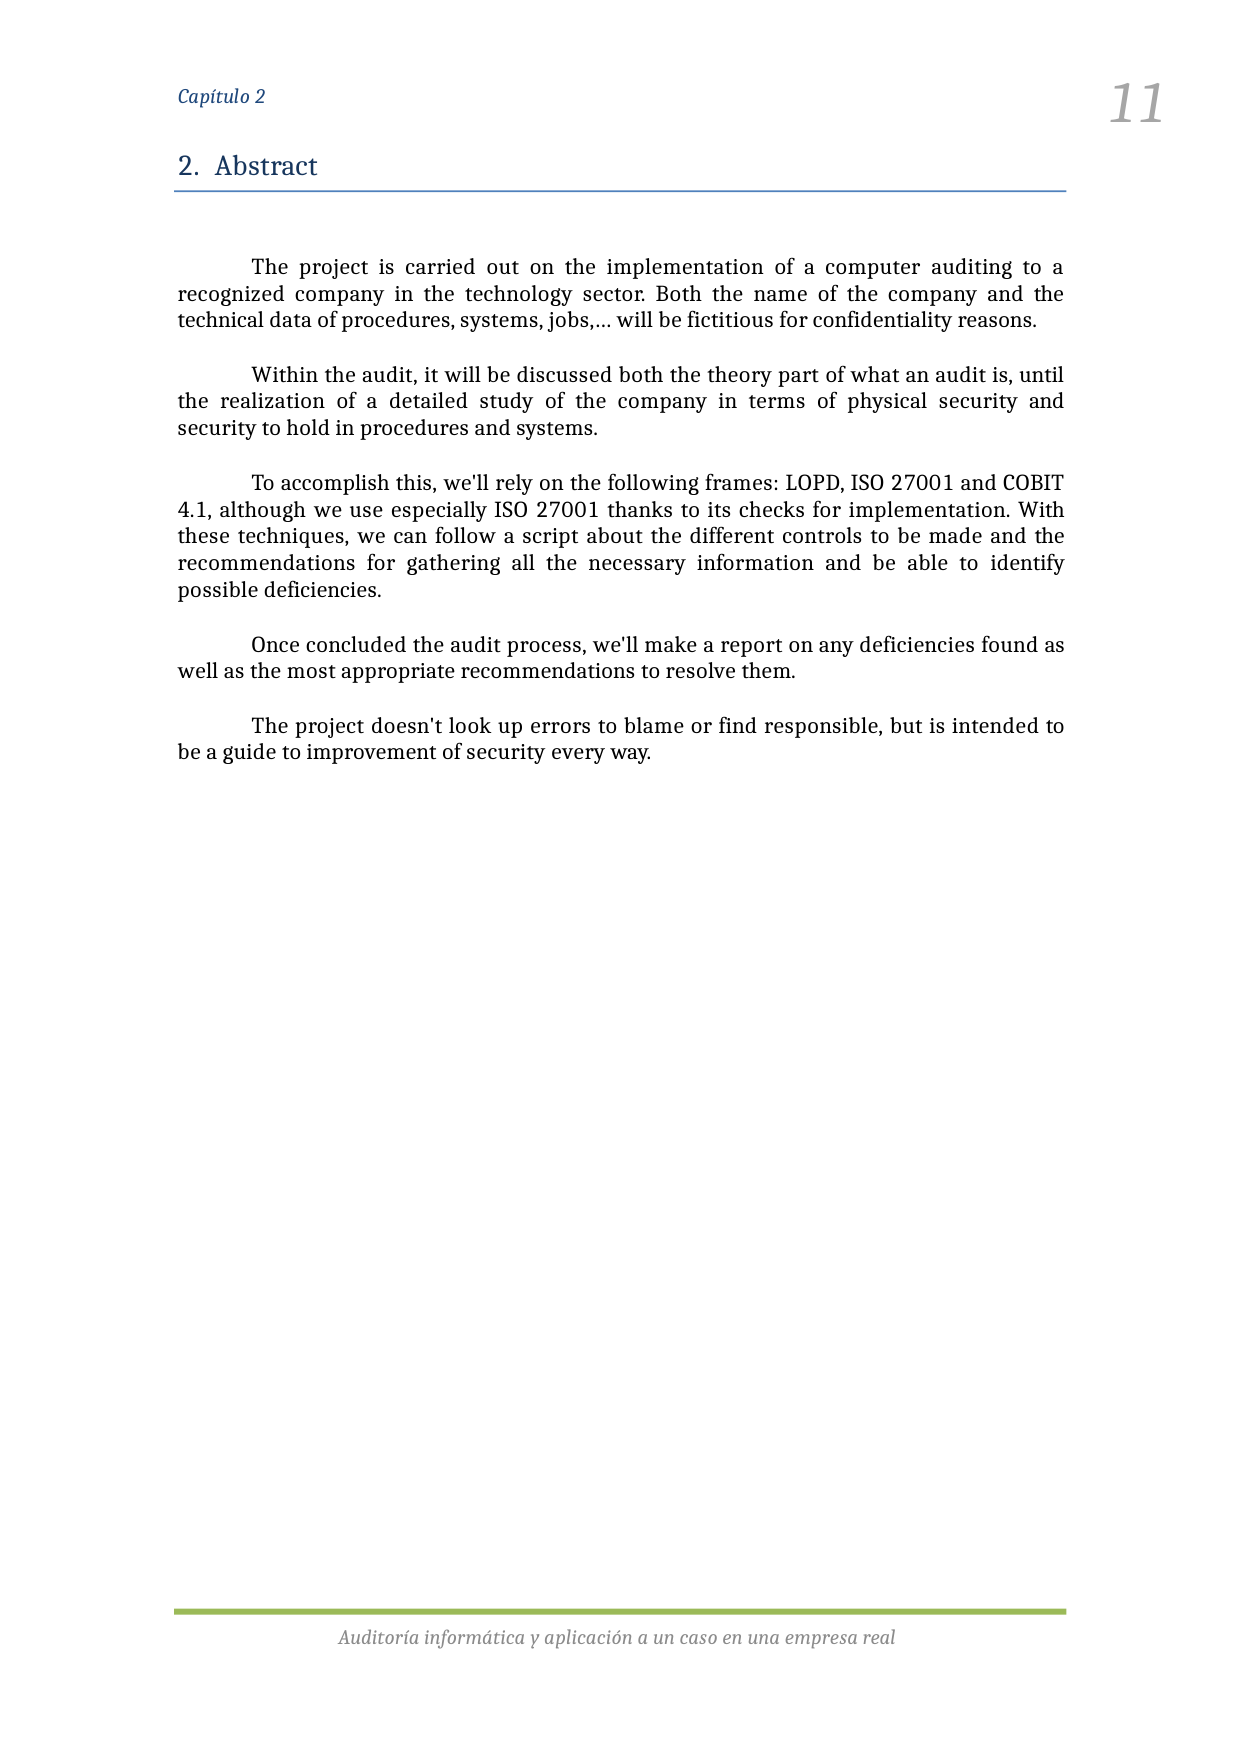

11
Capítulo 2
2. Abstract

The project is carried out on the implementation of a computer auditing to a recognized company in the technology sector. Both the name of the company and the technical data of procedures, systems, jobs,… will be fictitious for confidentiality reasons.

Within the audit, it will be discussed both the theory part of what an audit is, until the realization of a detailed study of the company in terms of physical security and security to hold in procedures and systems.

To accomplish this, we'll rely on the following frames: LOPD, ISO 27001 and COBIT 4.1, although we use especially ISO 27001 thanks to its checks for implementation. With these techniques, we can follow a script about the different controls to be made and the recommendations for gathering all the necessary information and be able to identify possible deficiencies.

Once concluded the audit process, we'll make a report on any deficiencies found as well as the most appropriate recommendations to resolve them.

The project doesn't look up errors to blame or find responsible, but is intended to be a guide to improvement of security every way.

Auditoría informática y aplicación a un caso en una empresa real